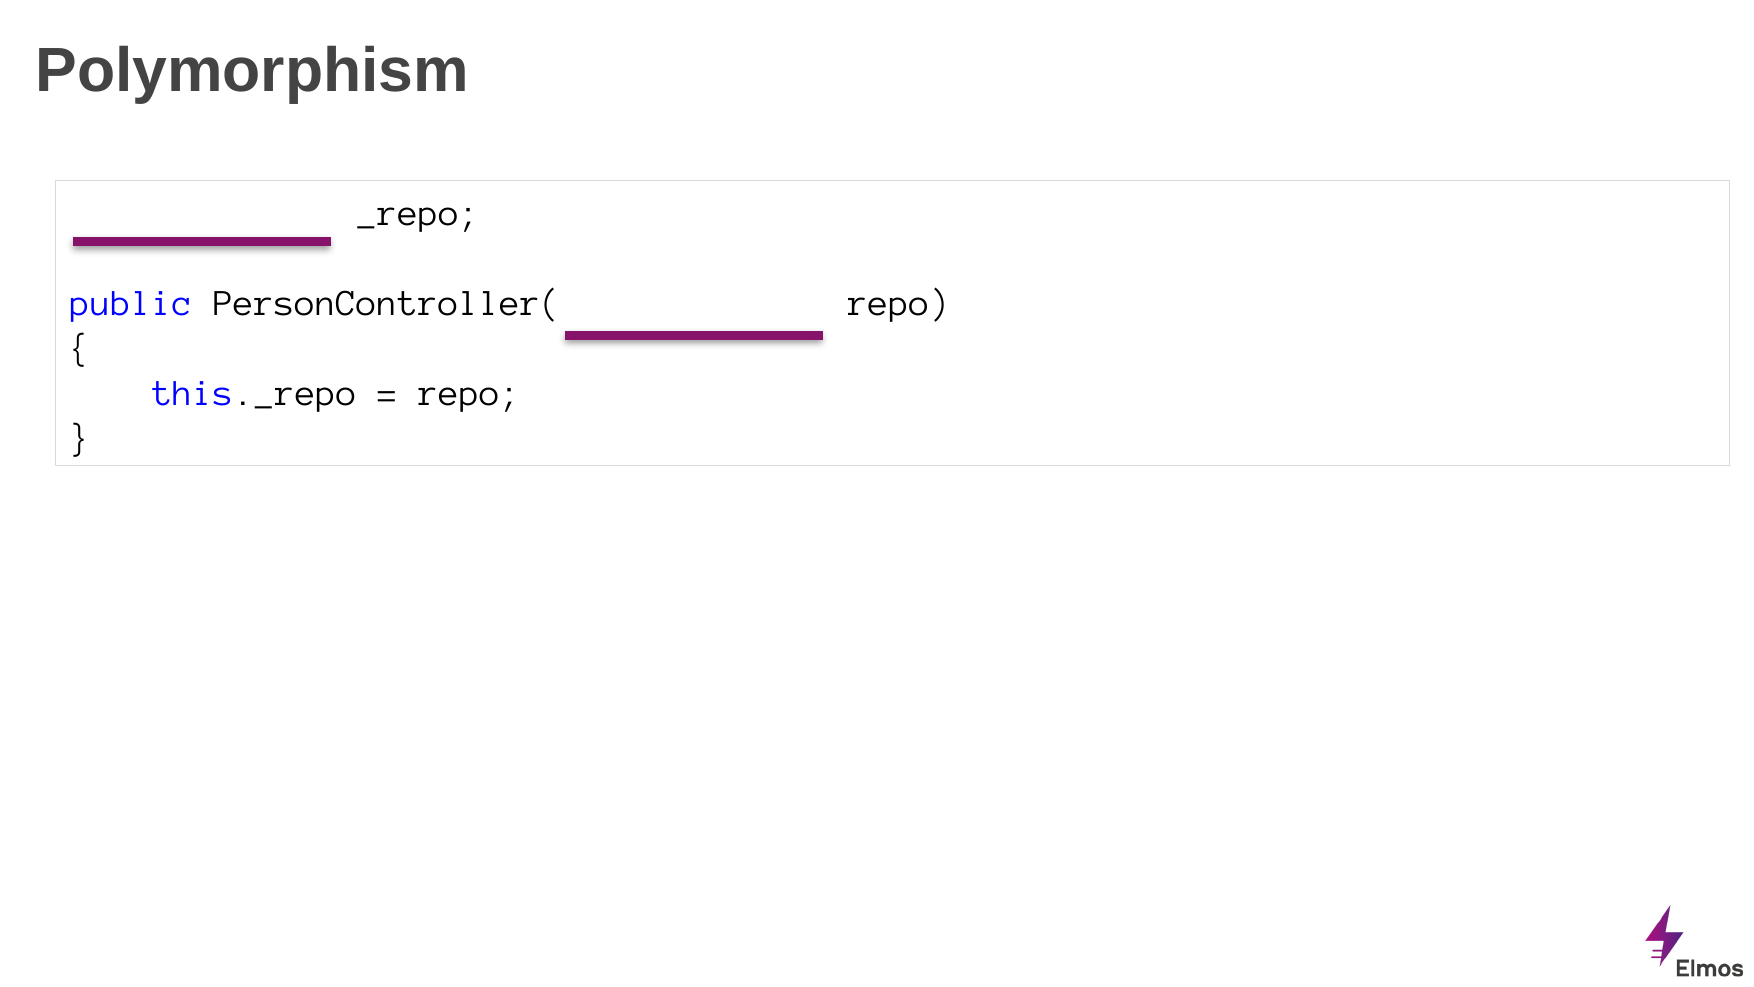

# Polymorphism
              _repo;

public PersonController(              repo)
{
    this._repo = repo;
}